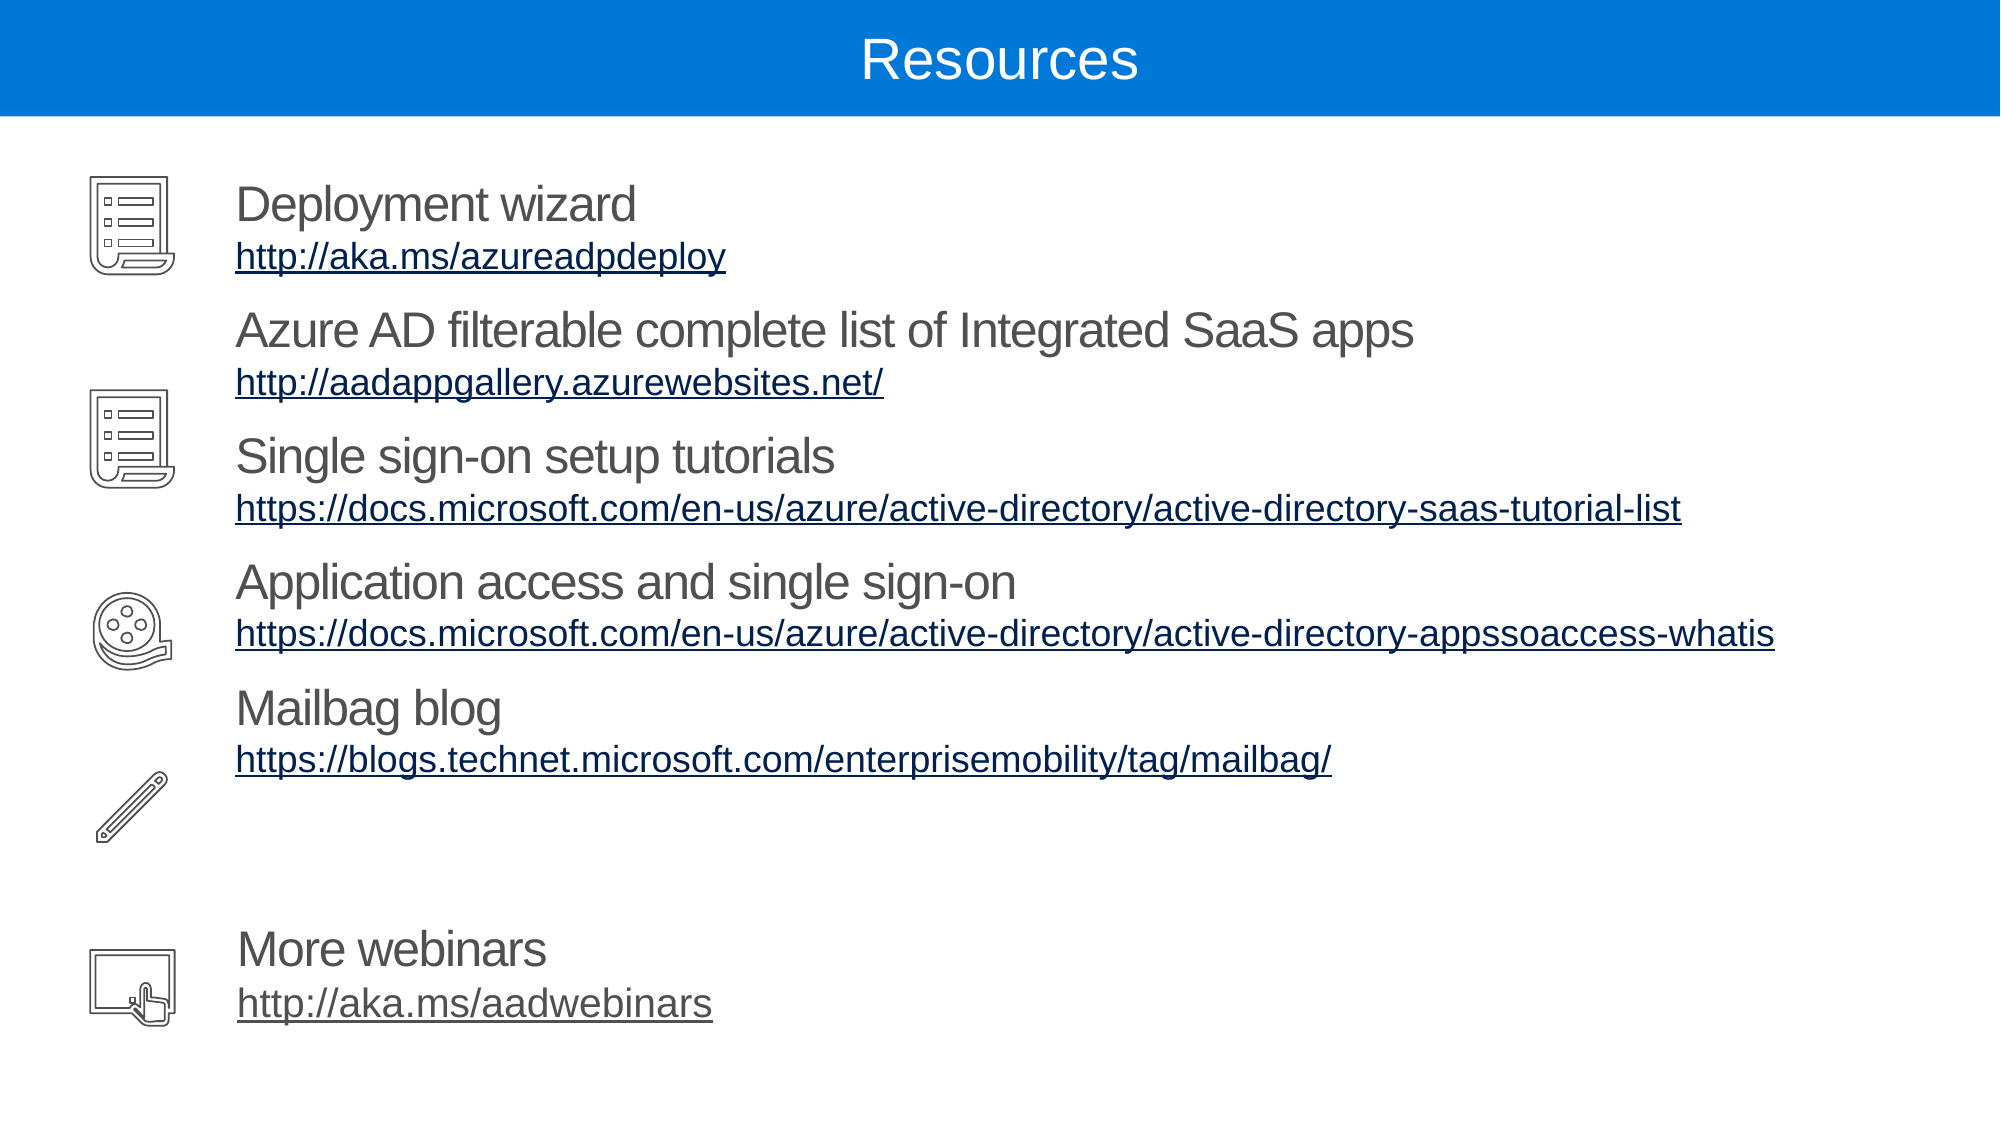

Resources
# Resources
Deployment wizard
http://aka.ms/azureadpdeploy
Azure AD filterable complete list of Integrated SaaS apps
http://aadappgallery.azurewebsites.net/
Single sign-on setup tutorials
https://docs.microsoft.com/en-us/azure/active-directory/active-directory-saas-tutorial-list
Application access and single sign-on
https://docs.microsoft.com/en-us/azure/active-directory/active-directory-appssoaccess-whatis
Mailbag blog
https://blogs.technet.microsoft.com/enterprisemobility/tag/mailbag/

More webinars
http://aka.ms/aadwebinars